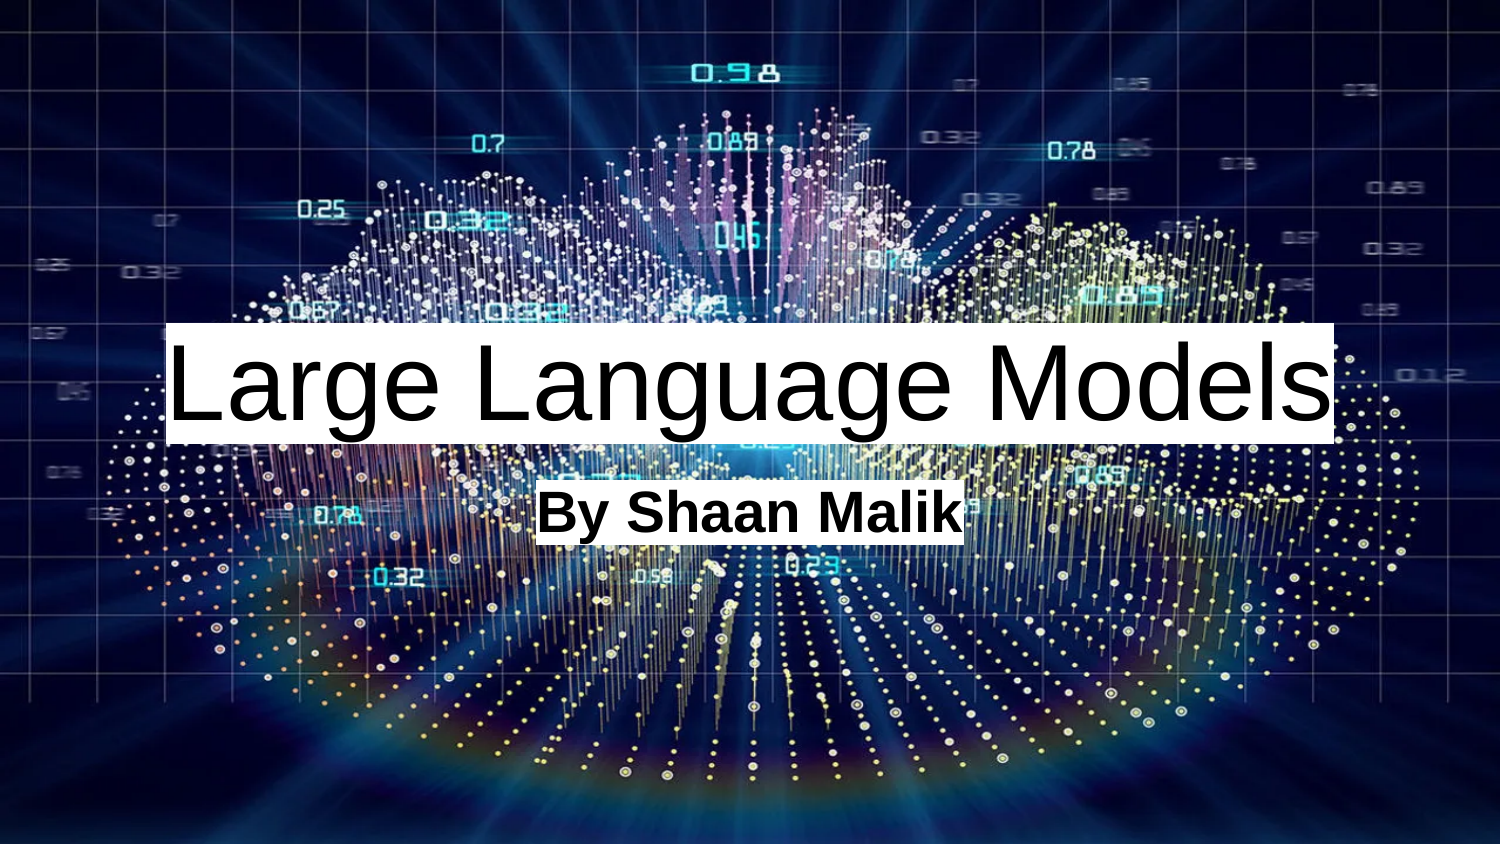

# Large Language Models
By Shaan Malik